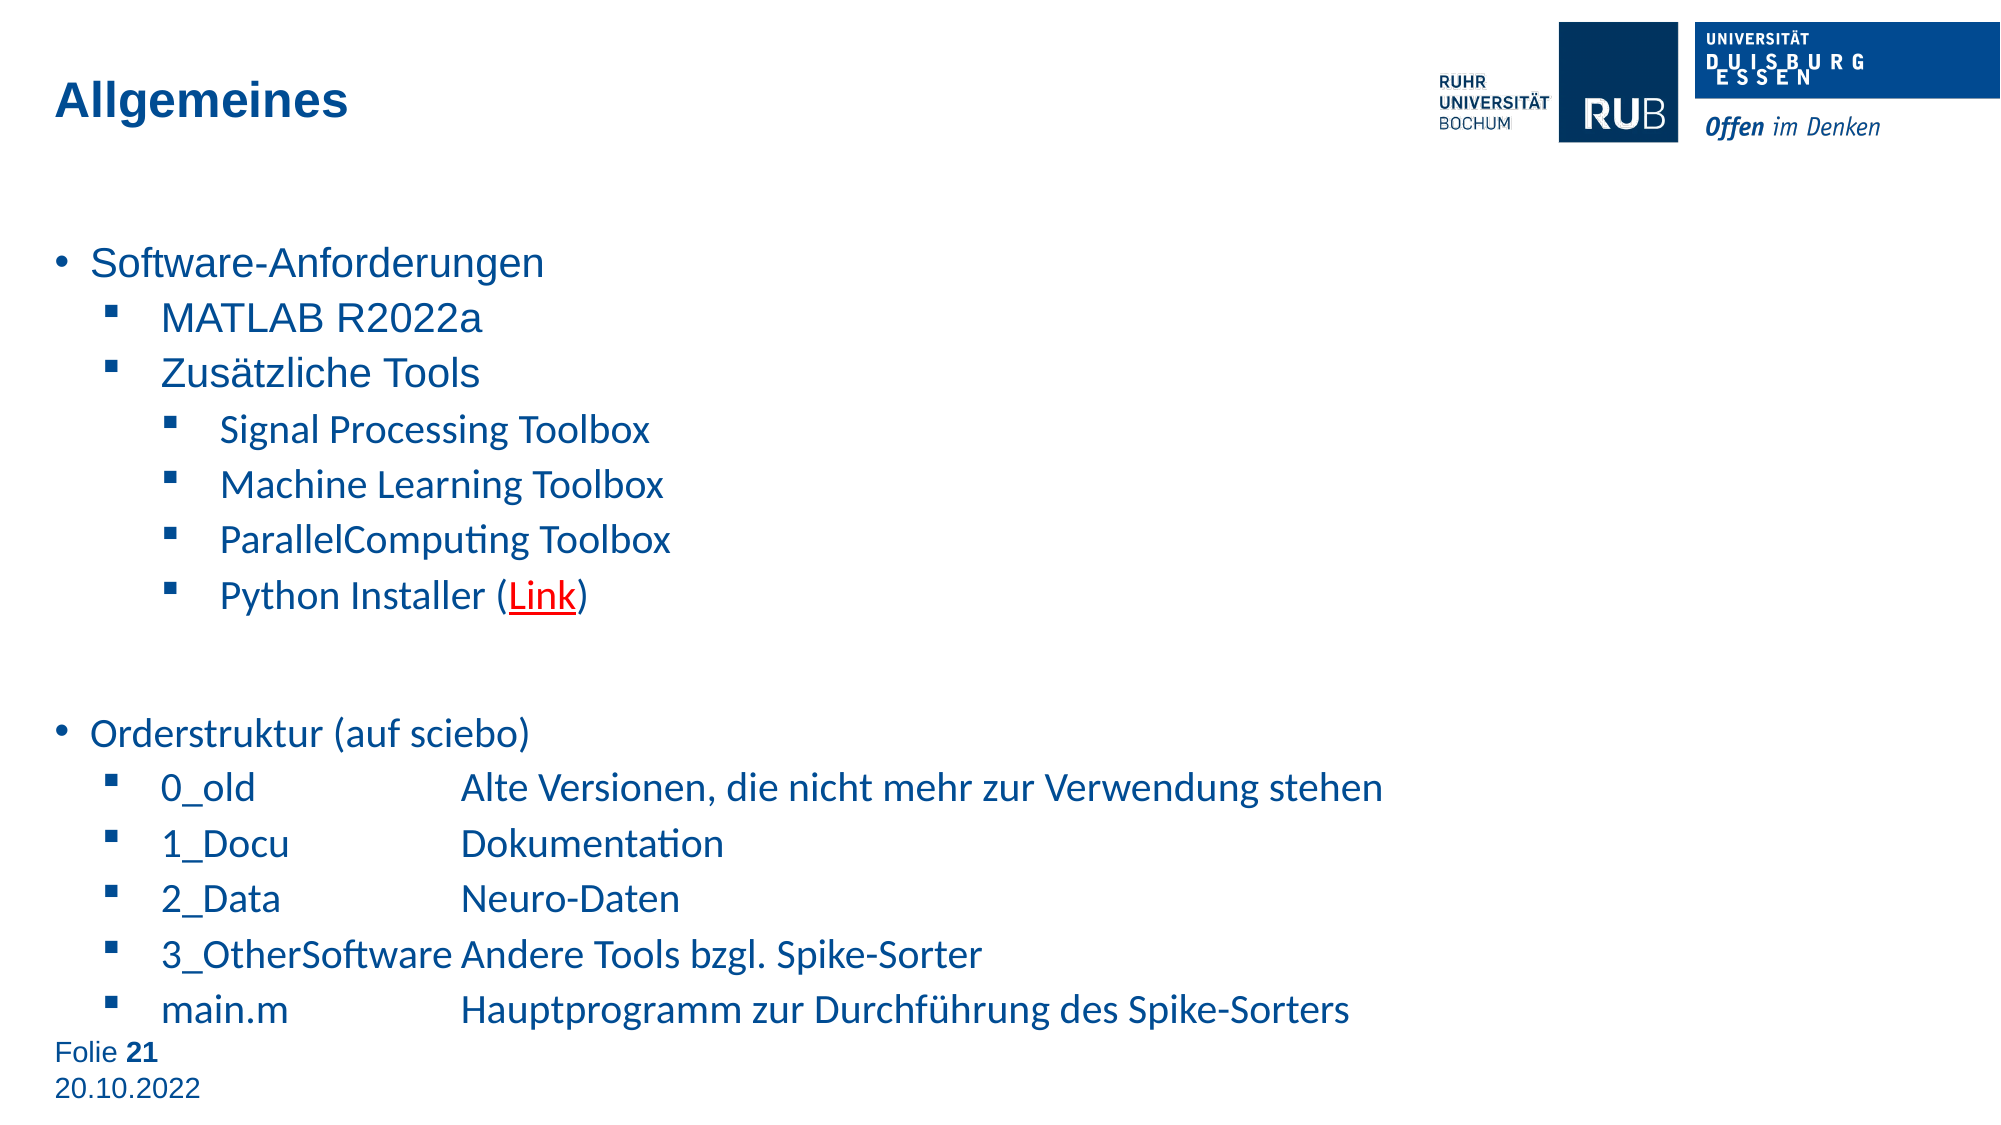

Allgemeines
Software-Anforderungen
MATLAB R2022a
Zusätzliche Tools
Signal Processing Toolbox
Machine Learning Toolbox
ParallelComputing Toolbox
Python Installer (Link)

Orderstruktur (auf sciebo)
0_old 		Alte Versionen, die nicht mehr zur Verwendung stehen
1_Docu		Dokumentation
2_Data		Neuro-Daten
3_OtherSoftware	Andere Tools bzgl. Spike-Sorter
main.m		Hauptprogramm zur Durchführung des Spike-Sorters

Folie 21
20.10.2022